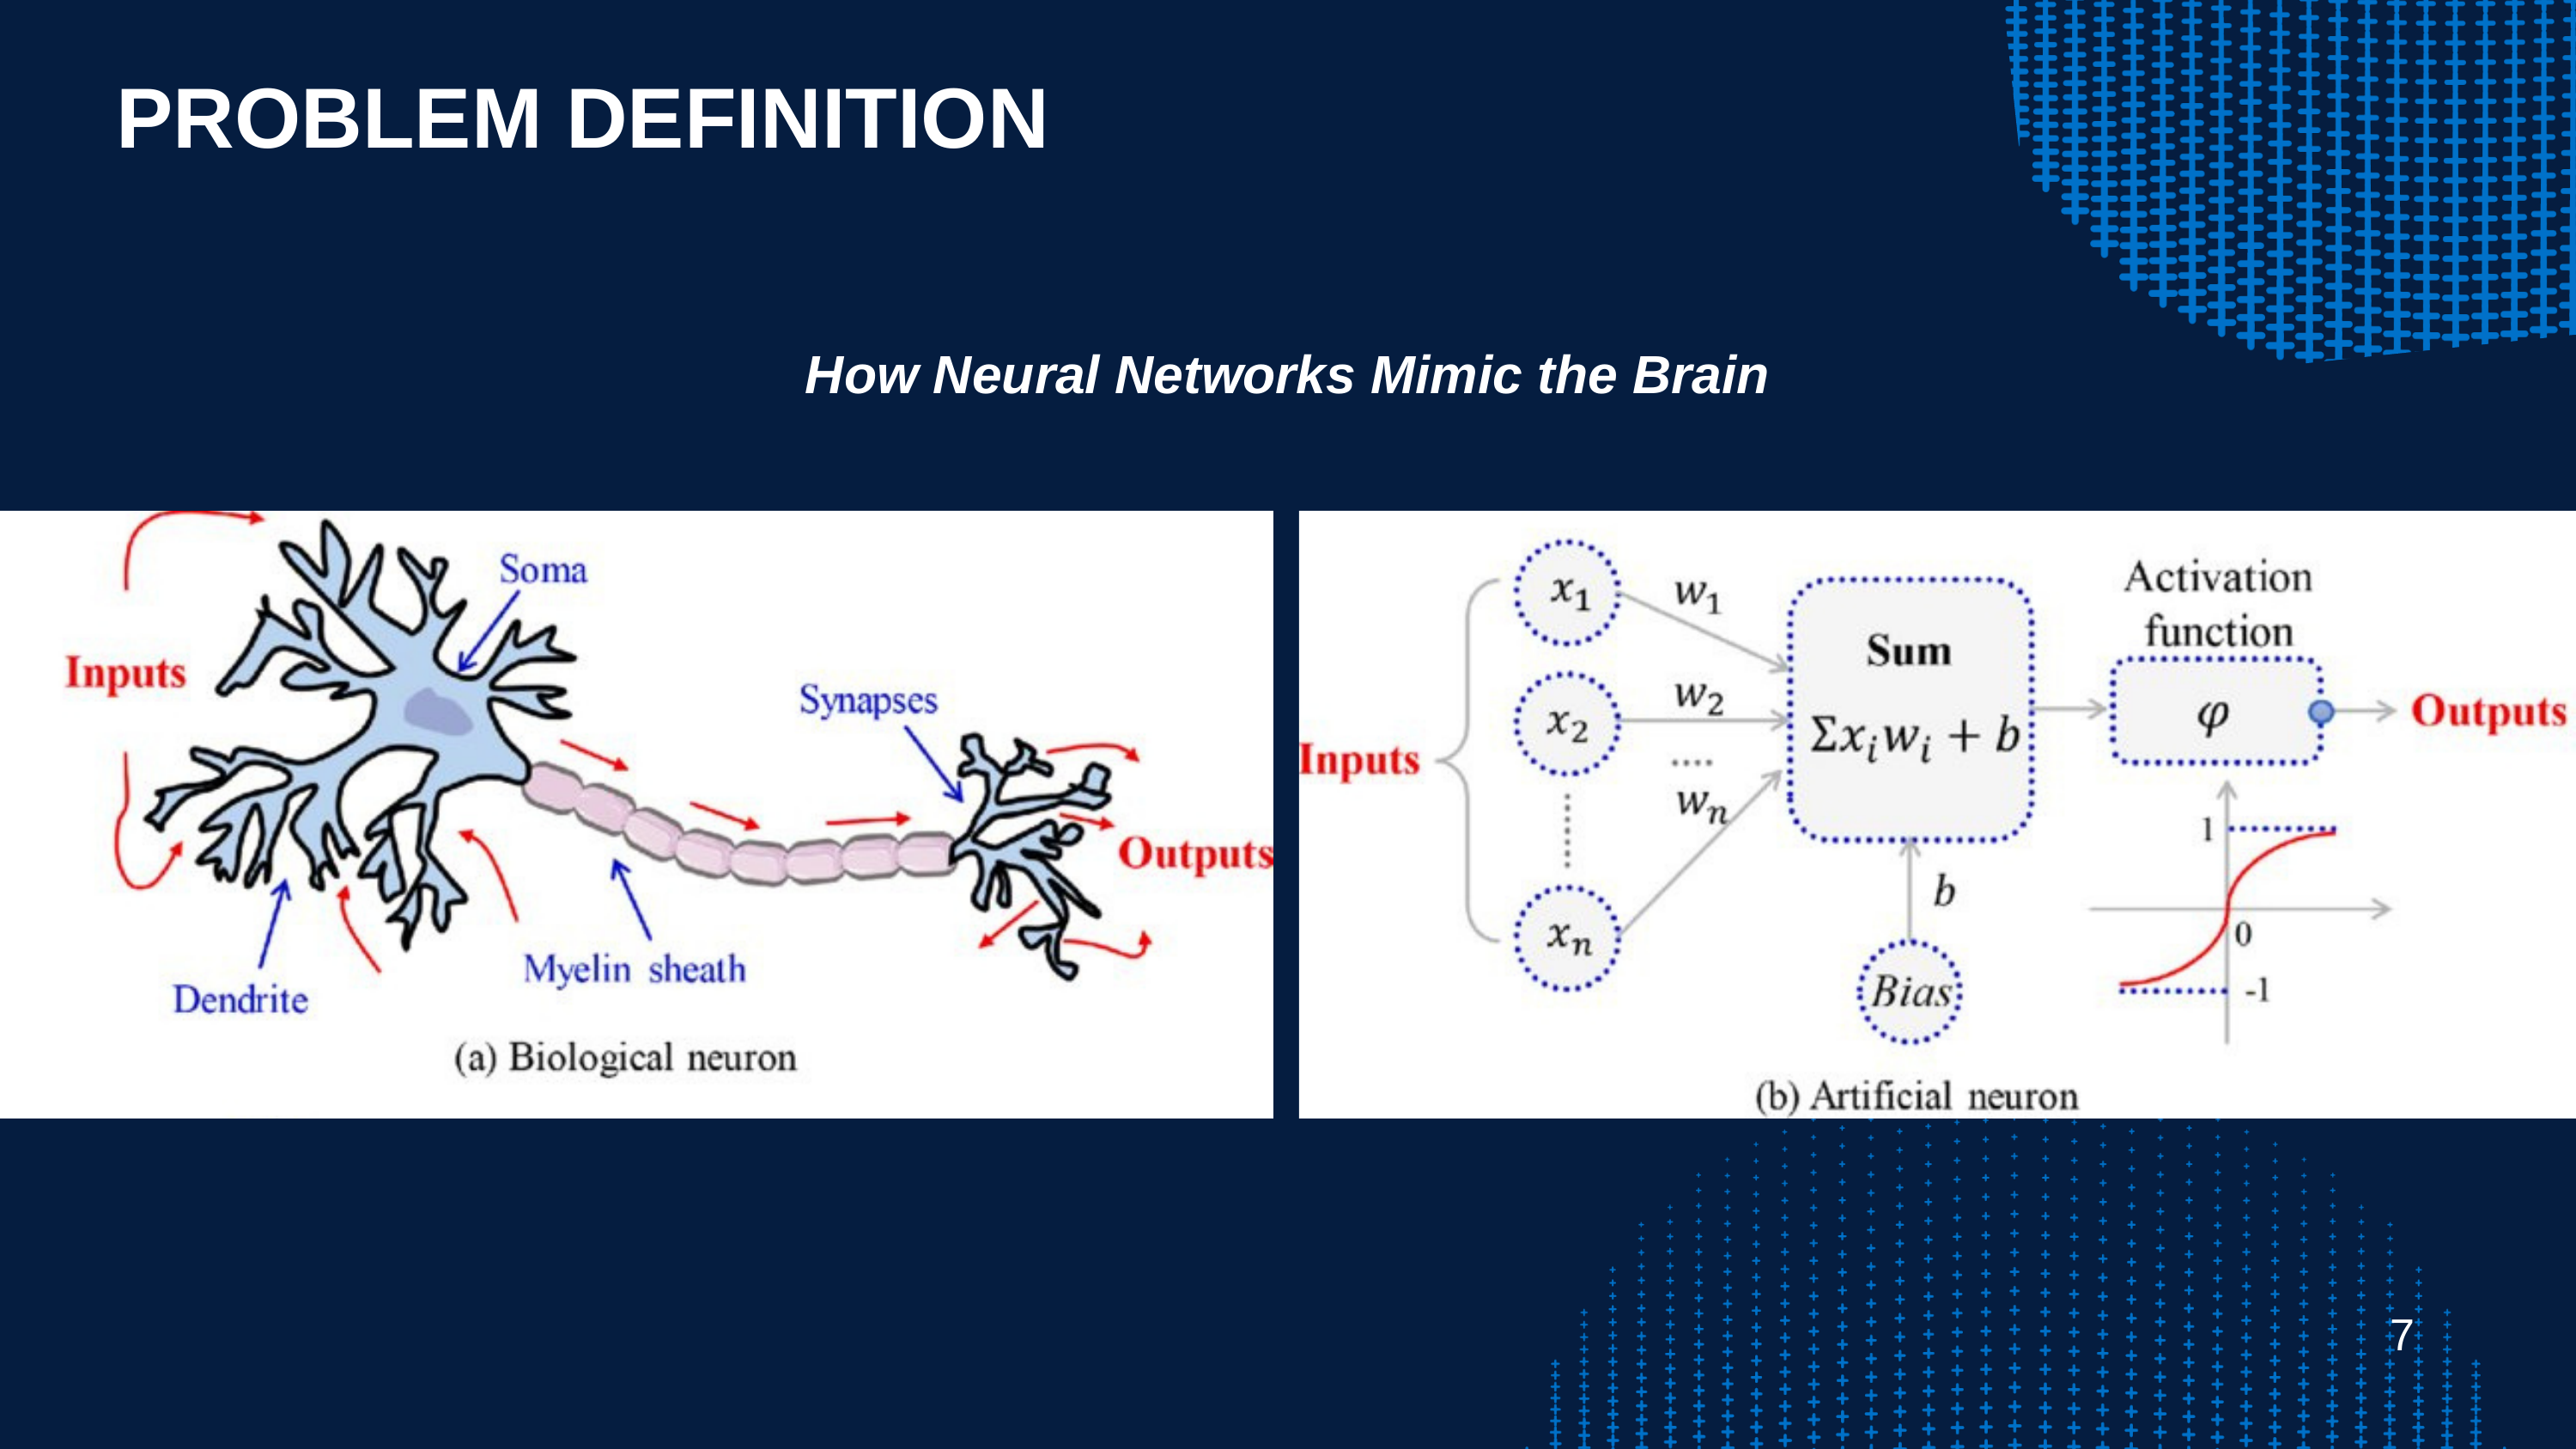

PROBLEM DEFINITION
How Neural Networks Mimic the Brain

7